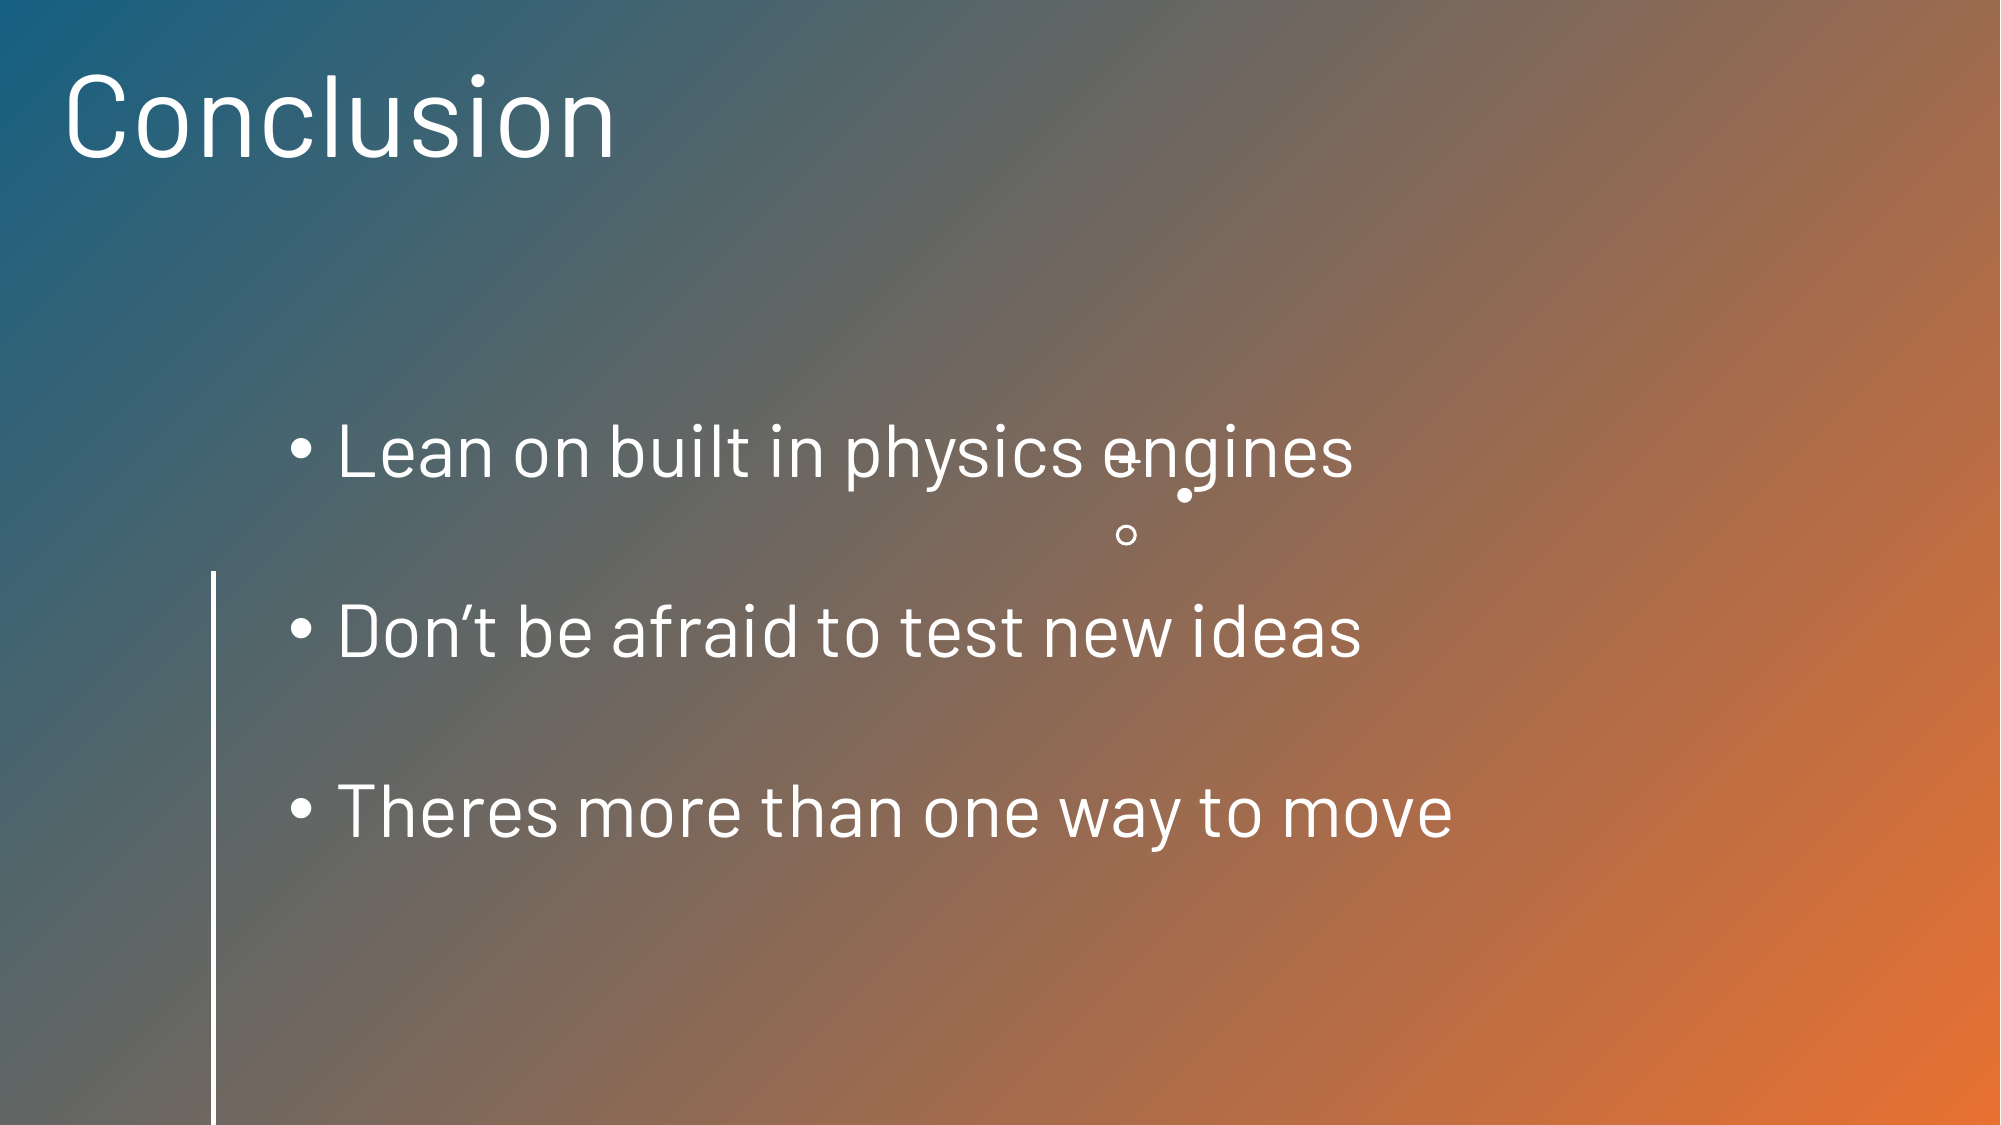

# Conclusion
Lean on built in physics engines
Don’t be afraid to test new ideas
Theres more than one way to move